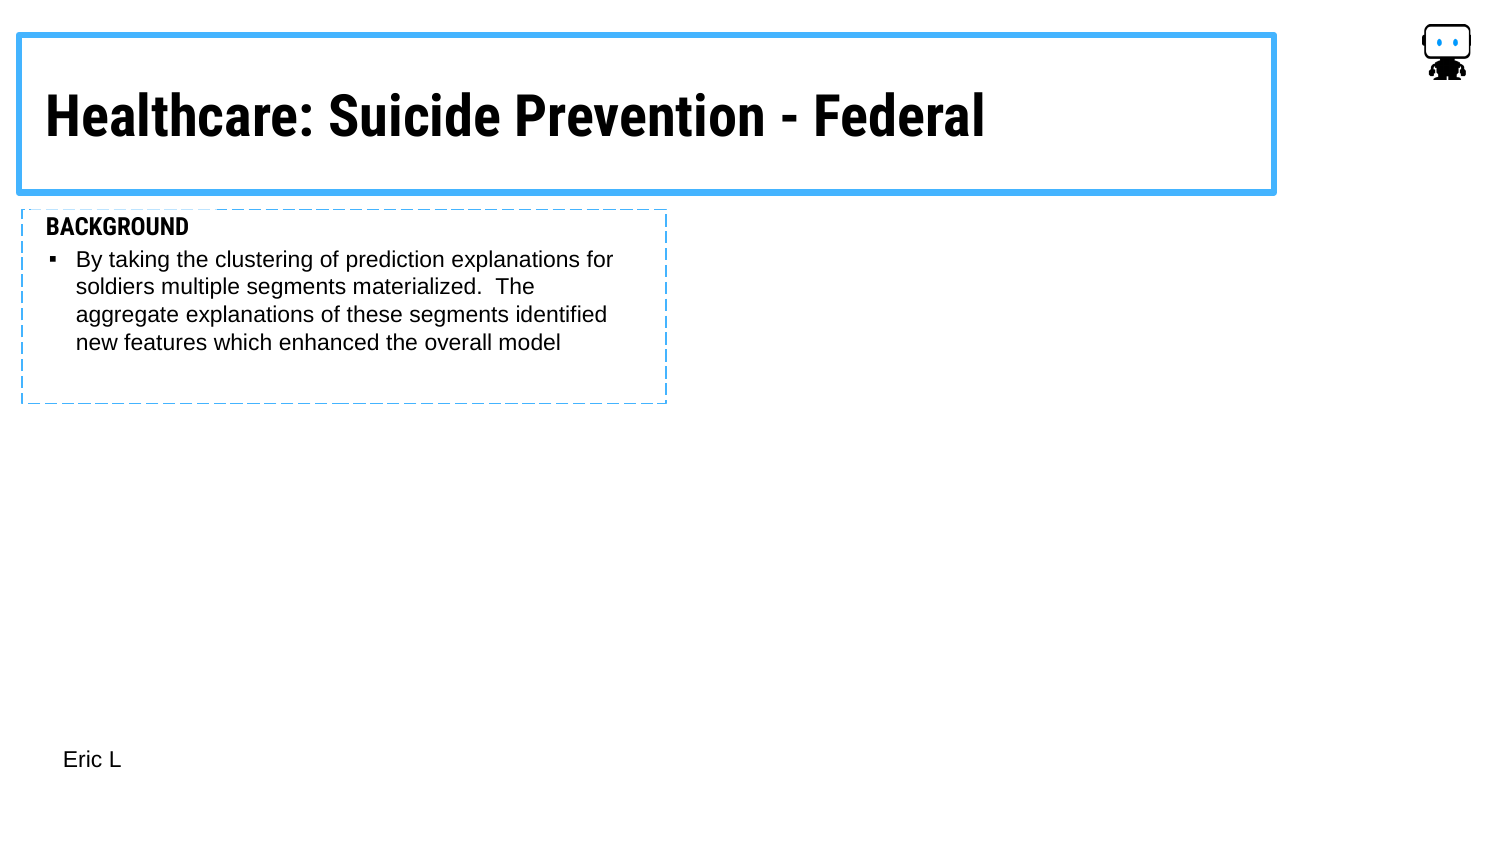

Healthcare: Suicide Prevention - Federal

BACKGROUND
By taking the clustering of prediction explanations for soldiers multiple segments materialized.  The aggregate explanations of these segments identified new features which enhanced the overall model

Eric L